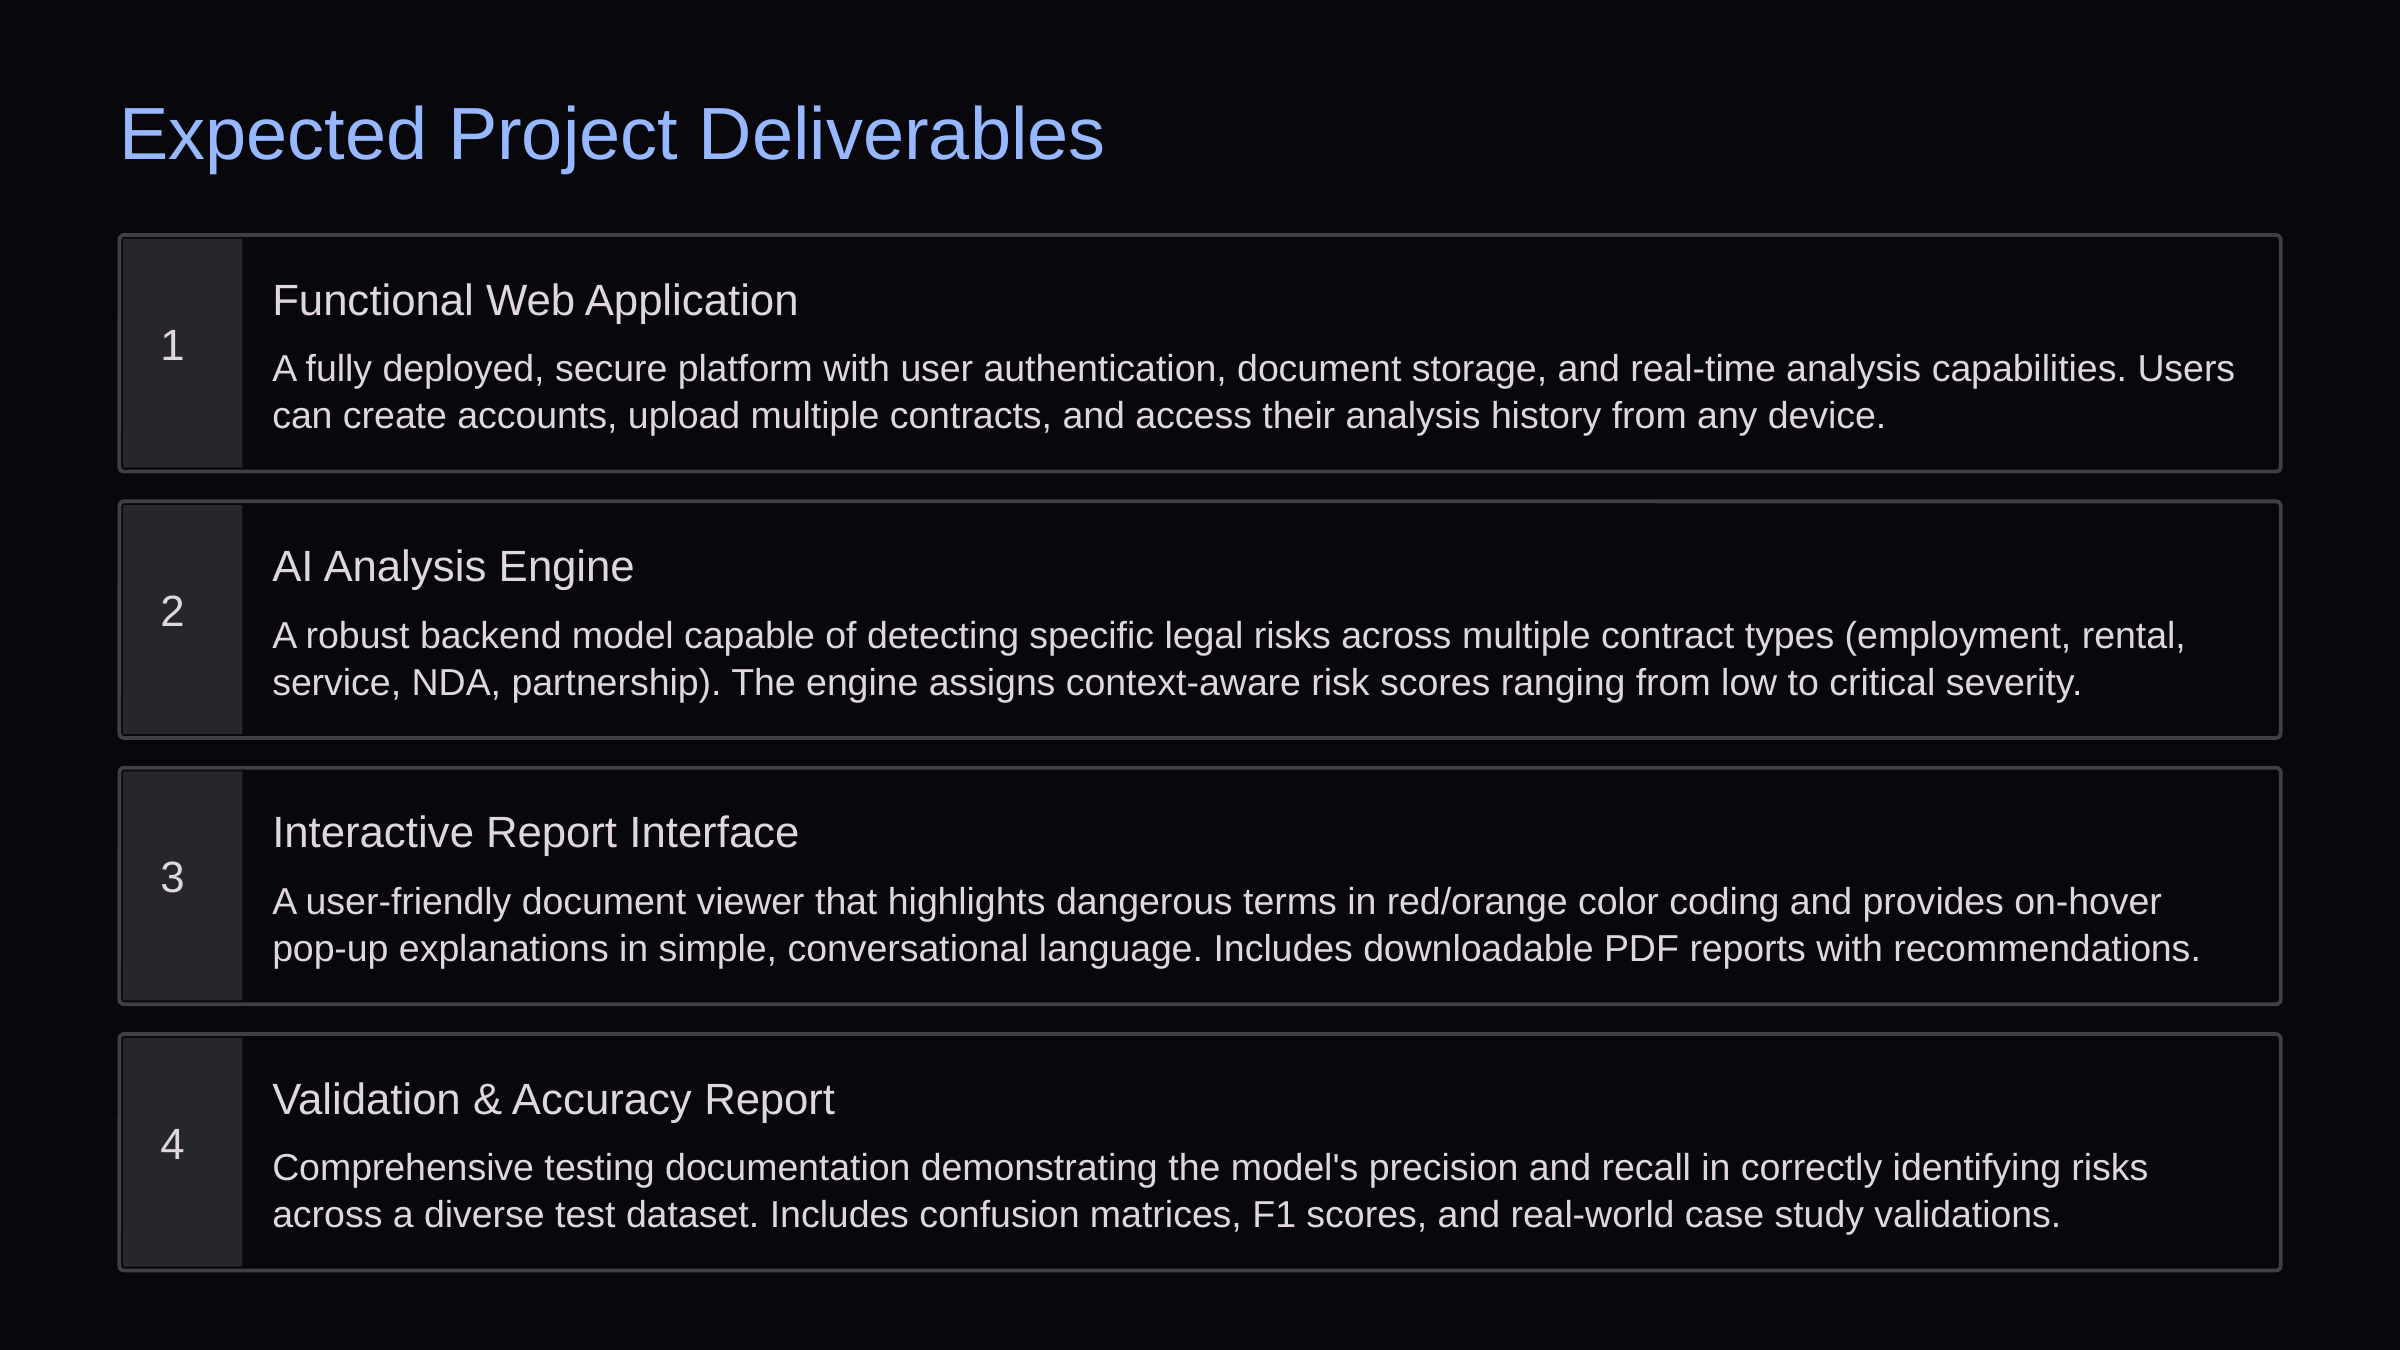

Expected Project Deliverables

Functional Web Application
1
A fully deployed, secure platform with user authentication, document storage, and real-time analysis capabilities. Users can create accounts, upload multiple contracts, and access their analysis history from any device.

AI Analysis Engine
2
A robust backend model capable of detecting specific legal risks across multiple contract types (employment, rental, service, NDA, partnership). The engine assigns context-aware risk scores ranging from low to critical severity.

Interactive Report Interface
3
A user-friendly document viewer that highlights dangerous terms in red/orange color coding and provides on-hover pop-up explanations in simple, conversational language. Includes downloadable PDF reports with recommendations.

Validation & Accuracy Report
4
Comprehensive testing documentation demonstrating the model's precision and recall in correctly identifying risks across a diverse test dataset. Includes confusion matrices, F1 scores, and real-world case study validations.